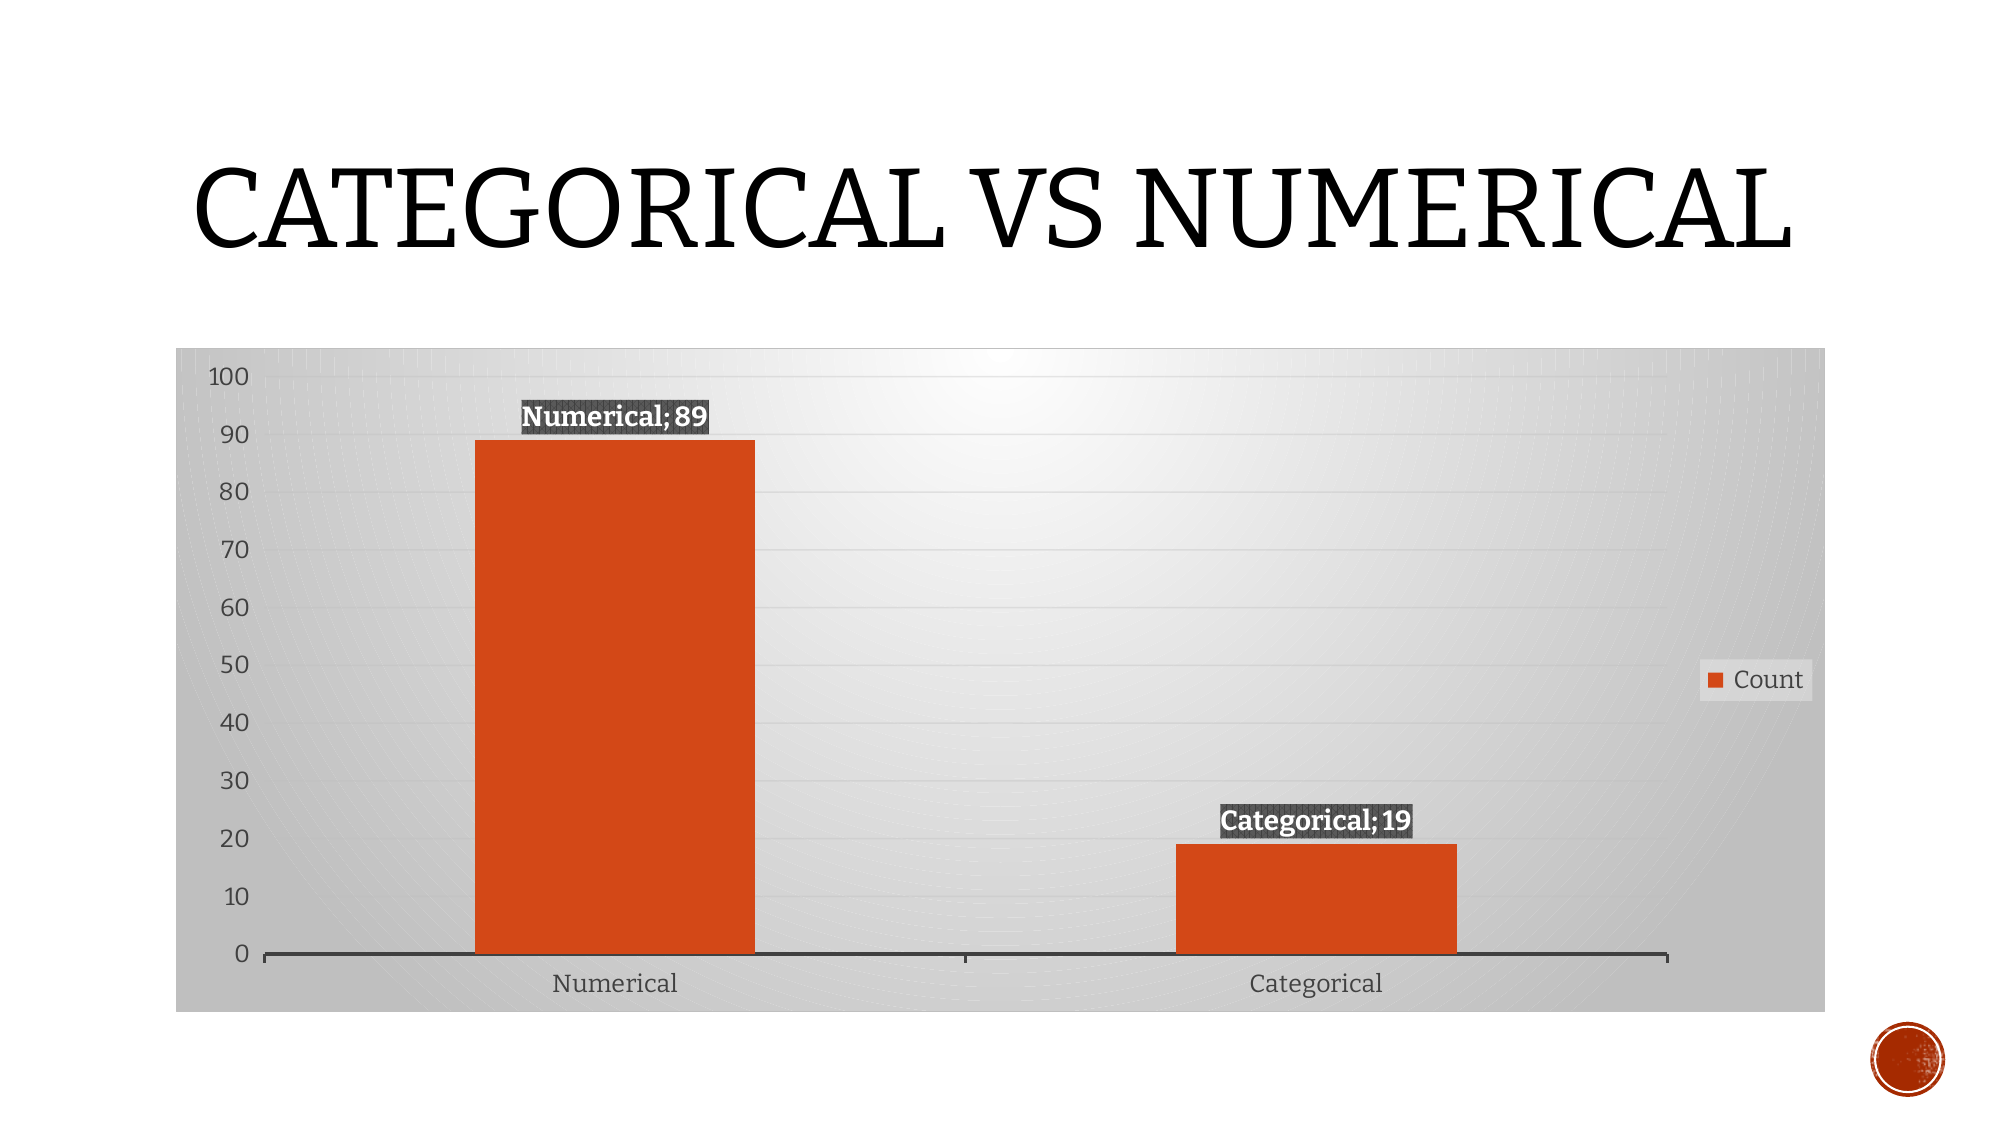

# Categorical VS numerical

### Chart

| Category |  Count |
|---|---|
| Numerical | 89.0 |
| Categorical | 19.0 |